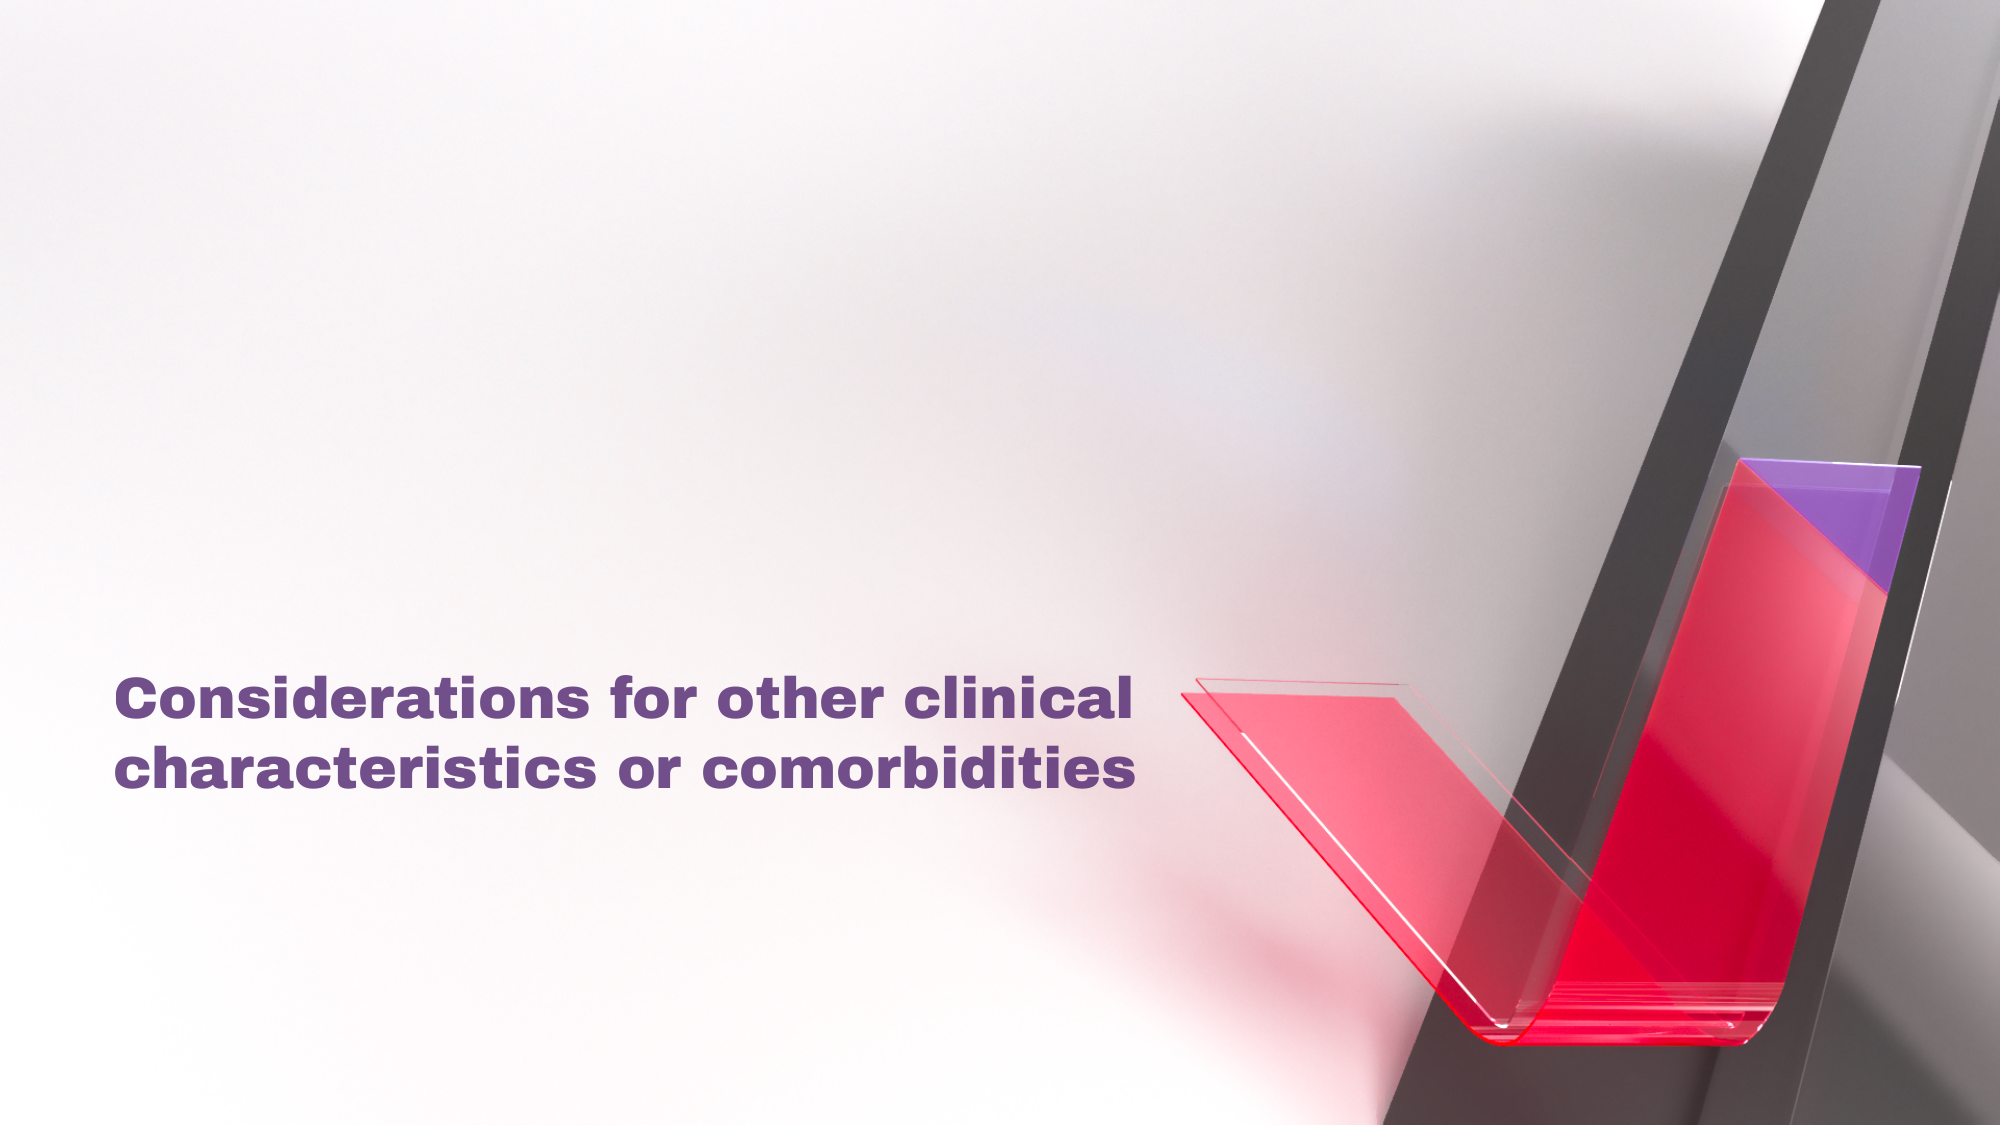

# Considerations for other clinical characteristics or comorbidities